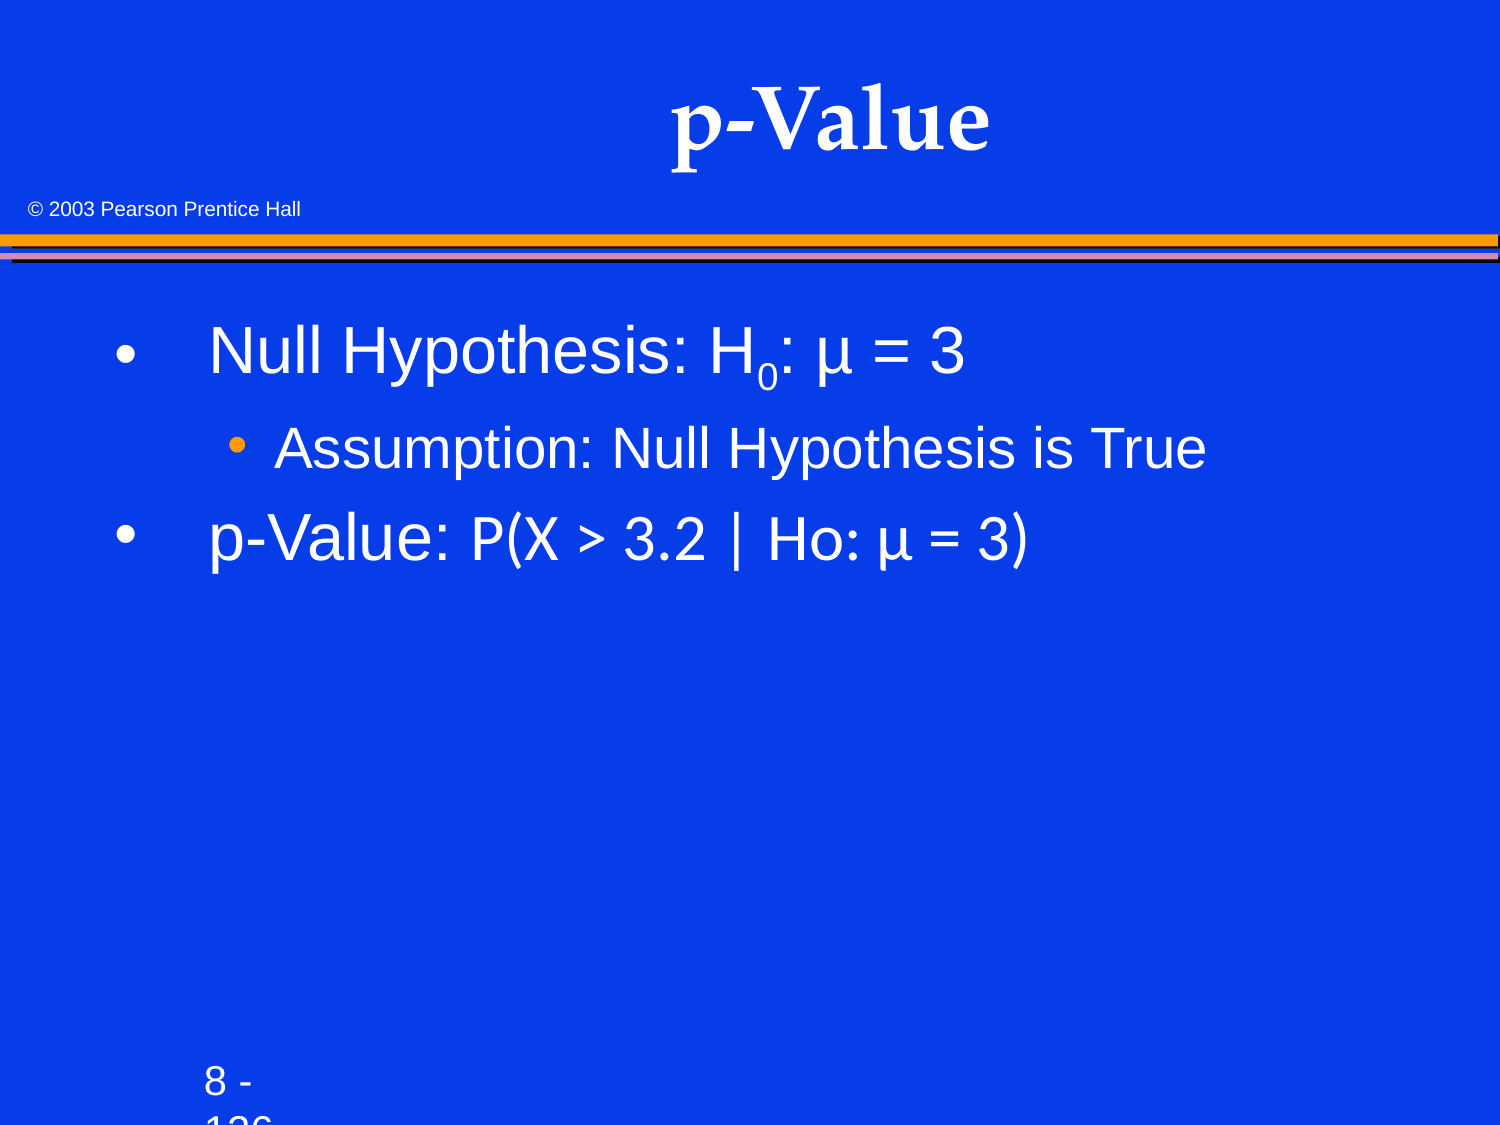

# p-Value
Null Hypothesis: H0: µ = 3
Assumption: Null Hypothesis is True
p-Value: P(X > 3.2 | Ho: μ = 3)